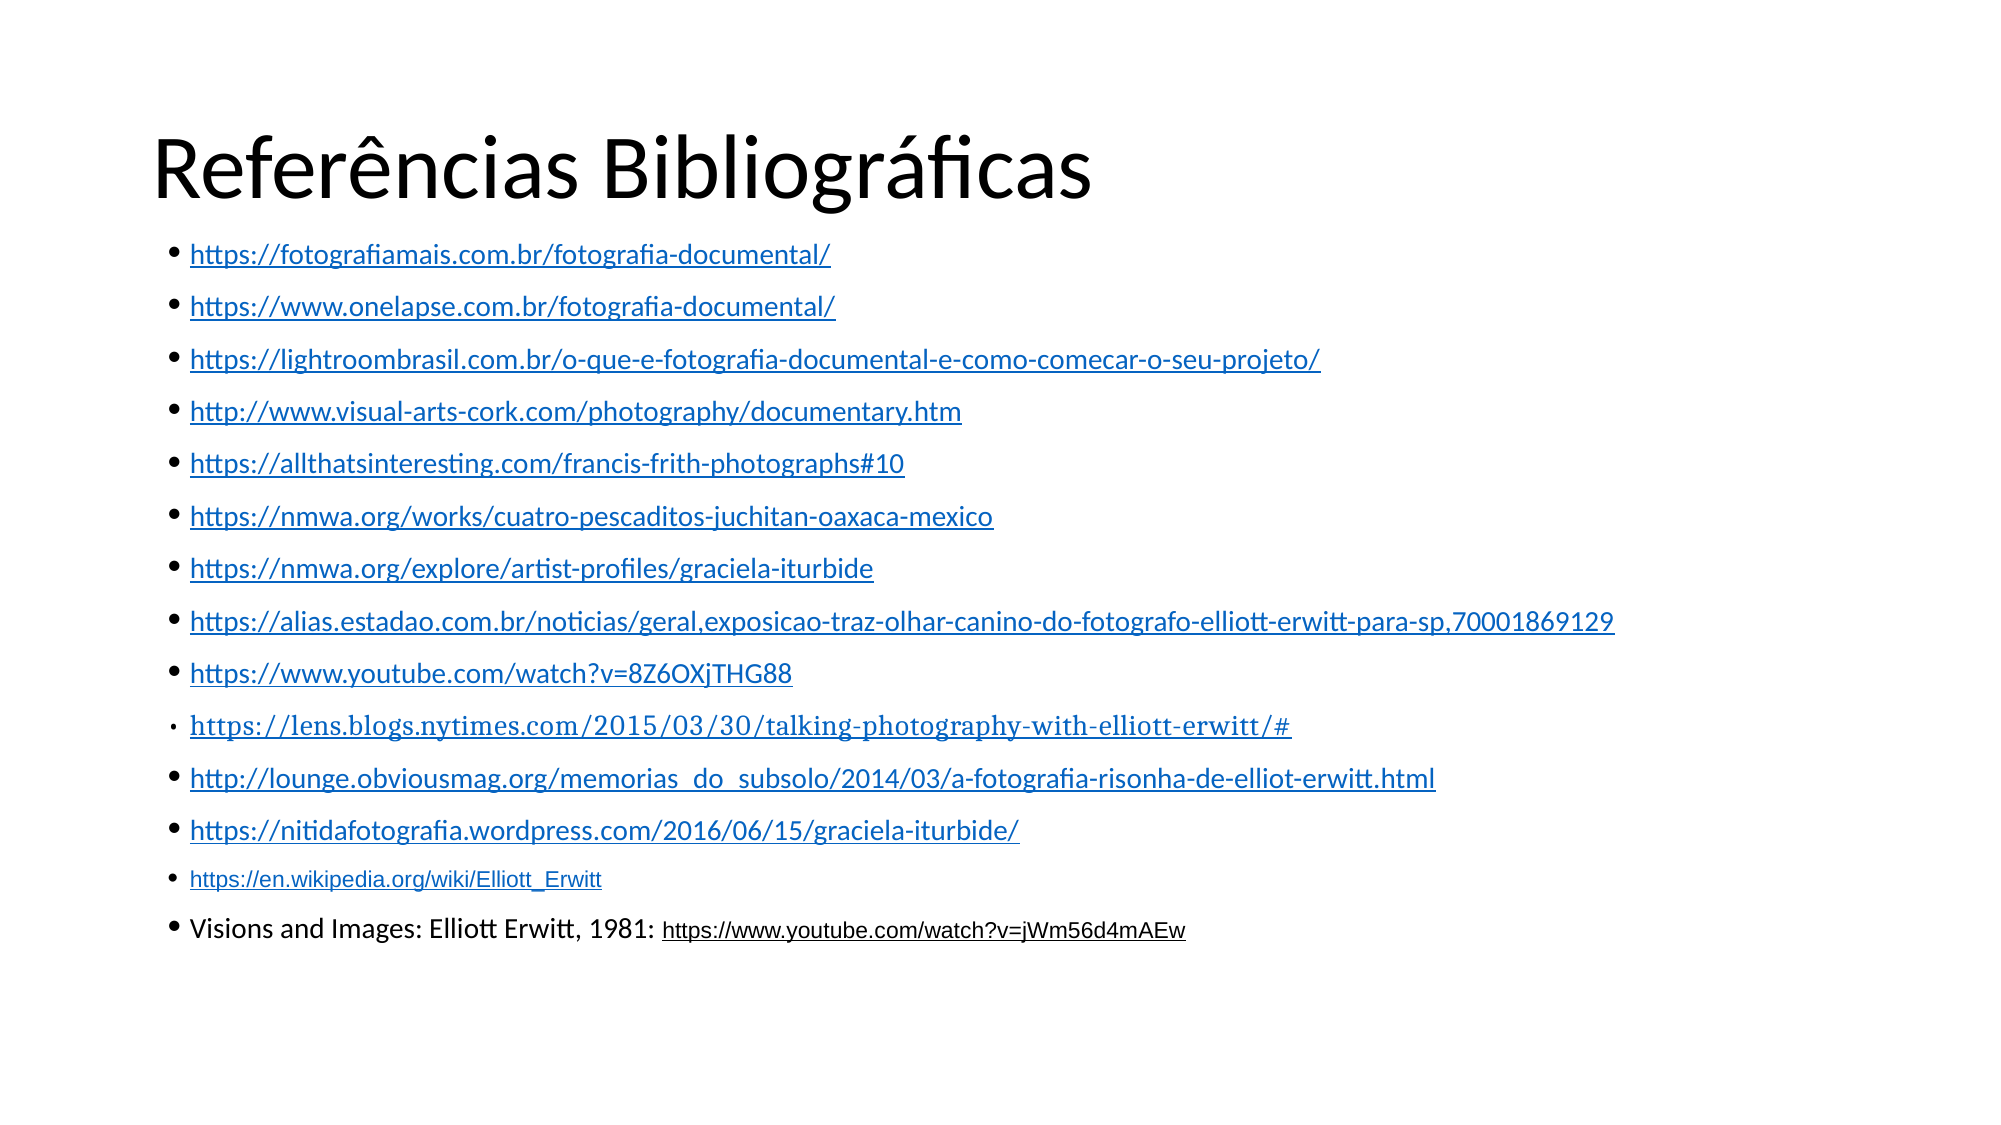

# Referências Bibliográficas
https://fotografiamais.com.br/fotografia-documental/
https://www.onelapse.com.br/fotografia-documental/
https://lightroombrasil.com.br/o-que-e-fotografia-documental-e-como-comecar-o-seu-projeto/
http://www.visual-arts-cork.com/photography/documentary.htm
https://allthatsinteresting.com/francis-frith-photographs#10
https://nmwa.org/works/cuatro-pescaditos-juchitan-oaxaca-mexico
https://nmwa.org/explore/artist-profiles/graciela-iturbide
https://alias.estadao.com.br/noticias/geral,exposicao-traz-olhar-canino-do-fotografo-elliott-erwitt-para-sp,70001869129
https://www.youtube.com/watch?v=8Z6OXjTHG88
https://lens.blogs.nytimes.com/2015/03/30/talking-photography-with-elliott-erwitt/#
http://lounge.obviousmag.org/memorias_do_subsolo/2014/03/a-fotografia-risonha-de-elliot-erwitt.html
https://nitidafotografia.wordpress.com/2016/06/15/graciela-iturbide/
https://en.wikipedia.org/wiki/Elliott_Erwitt
Visions and Images: Elliott Erwitt, 1981: https://www.youtube.com/watch?v=jWm56d4mAEw